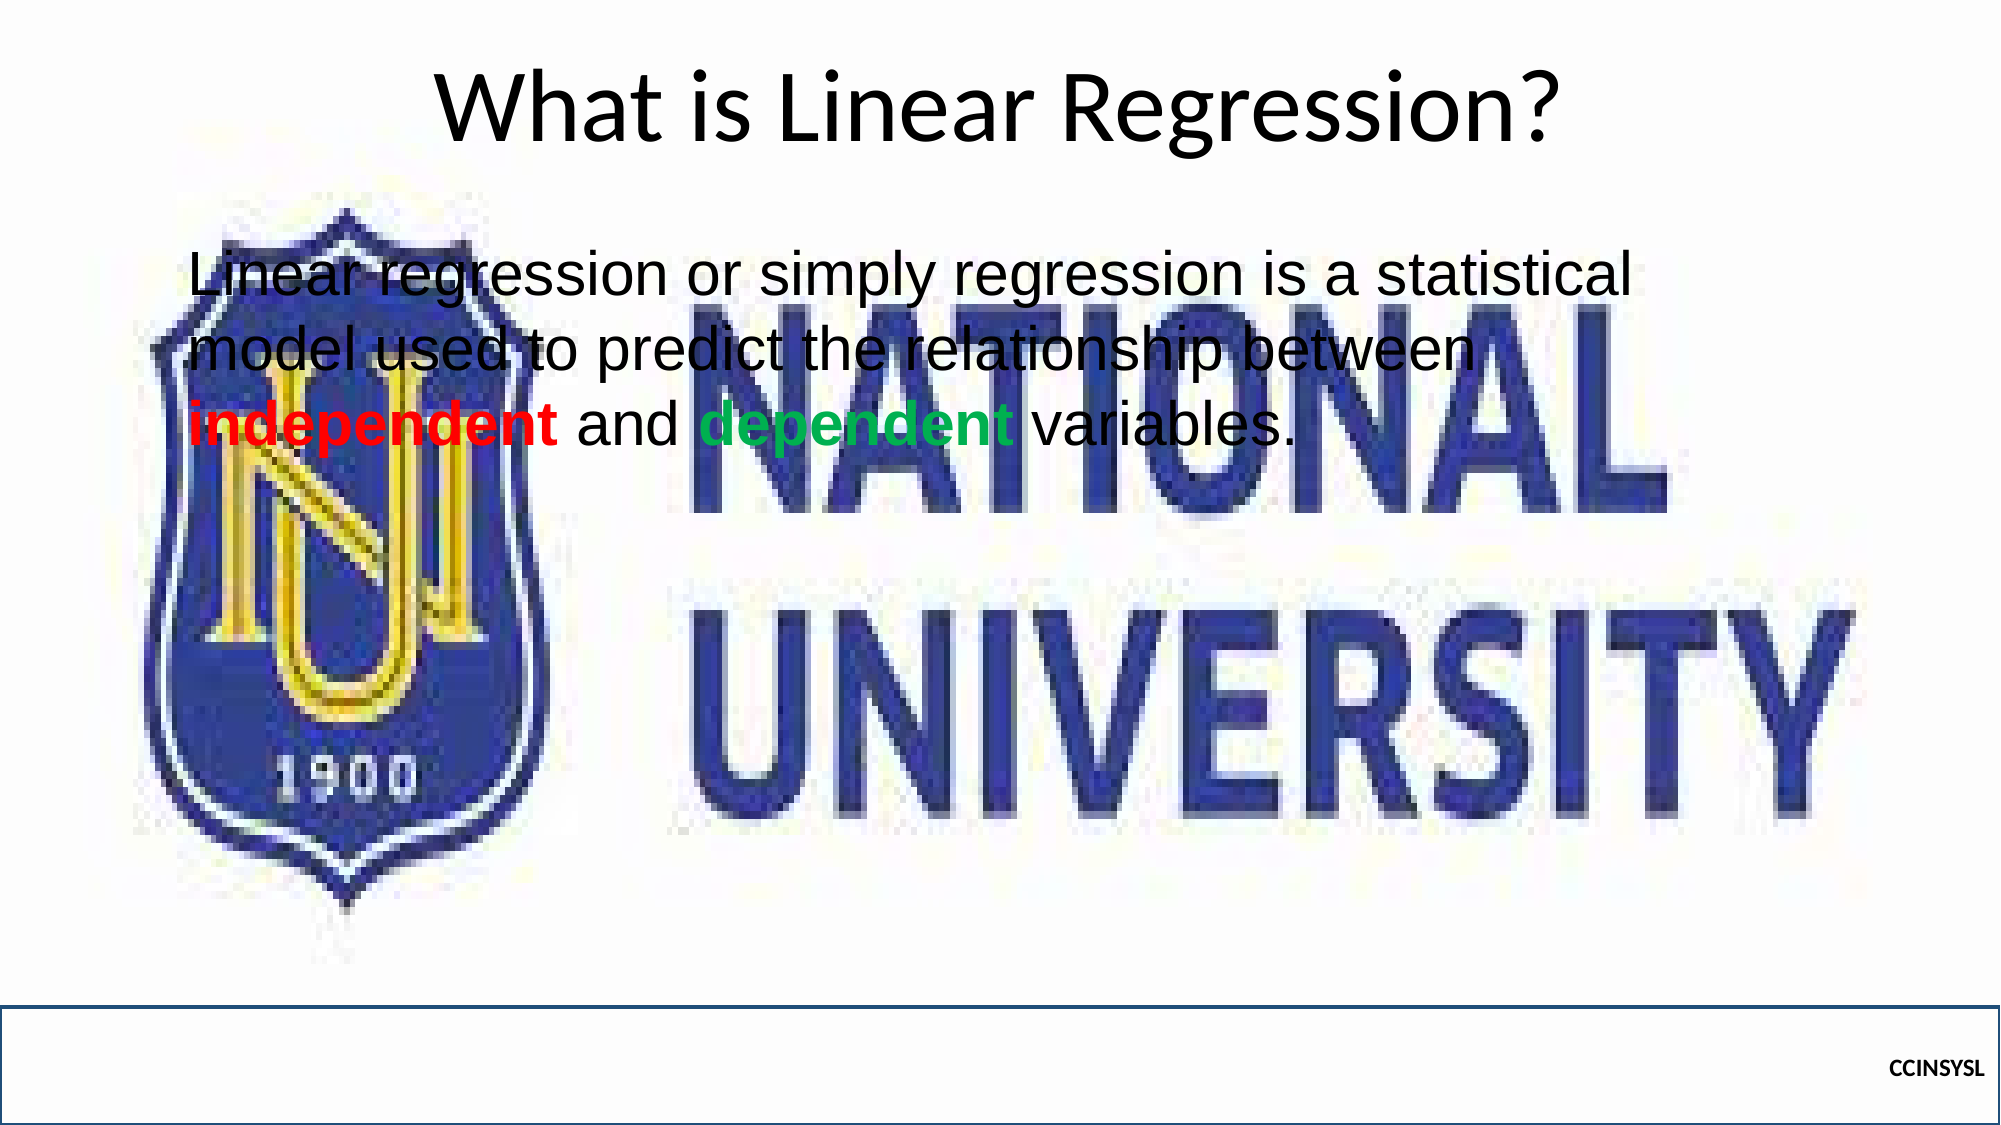

# What is Linear Regression?
Linear regression or simply regression is a statistical model used to predict the relationship between independent and dependent variables.
CCINSYSL